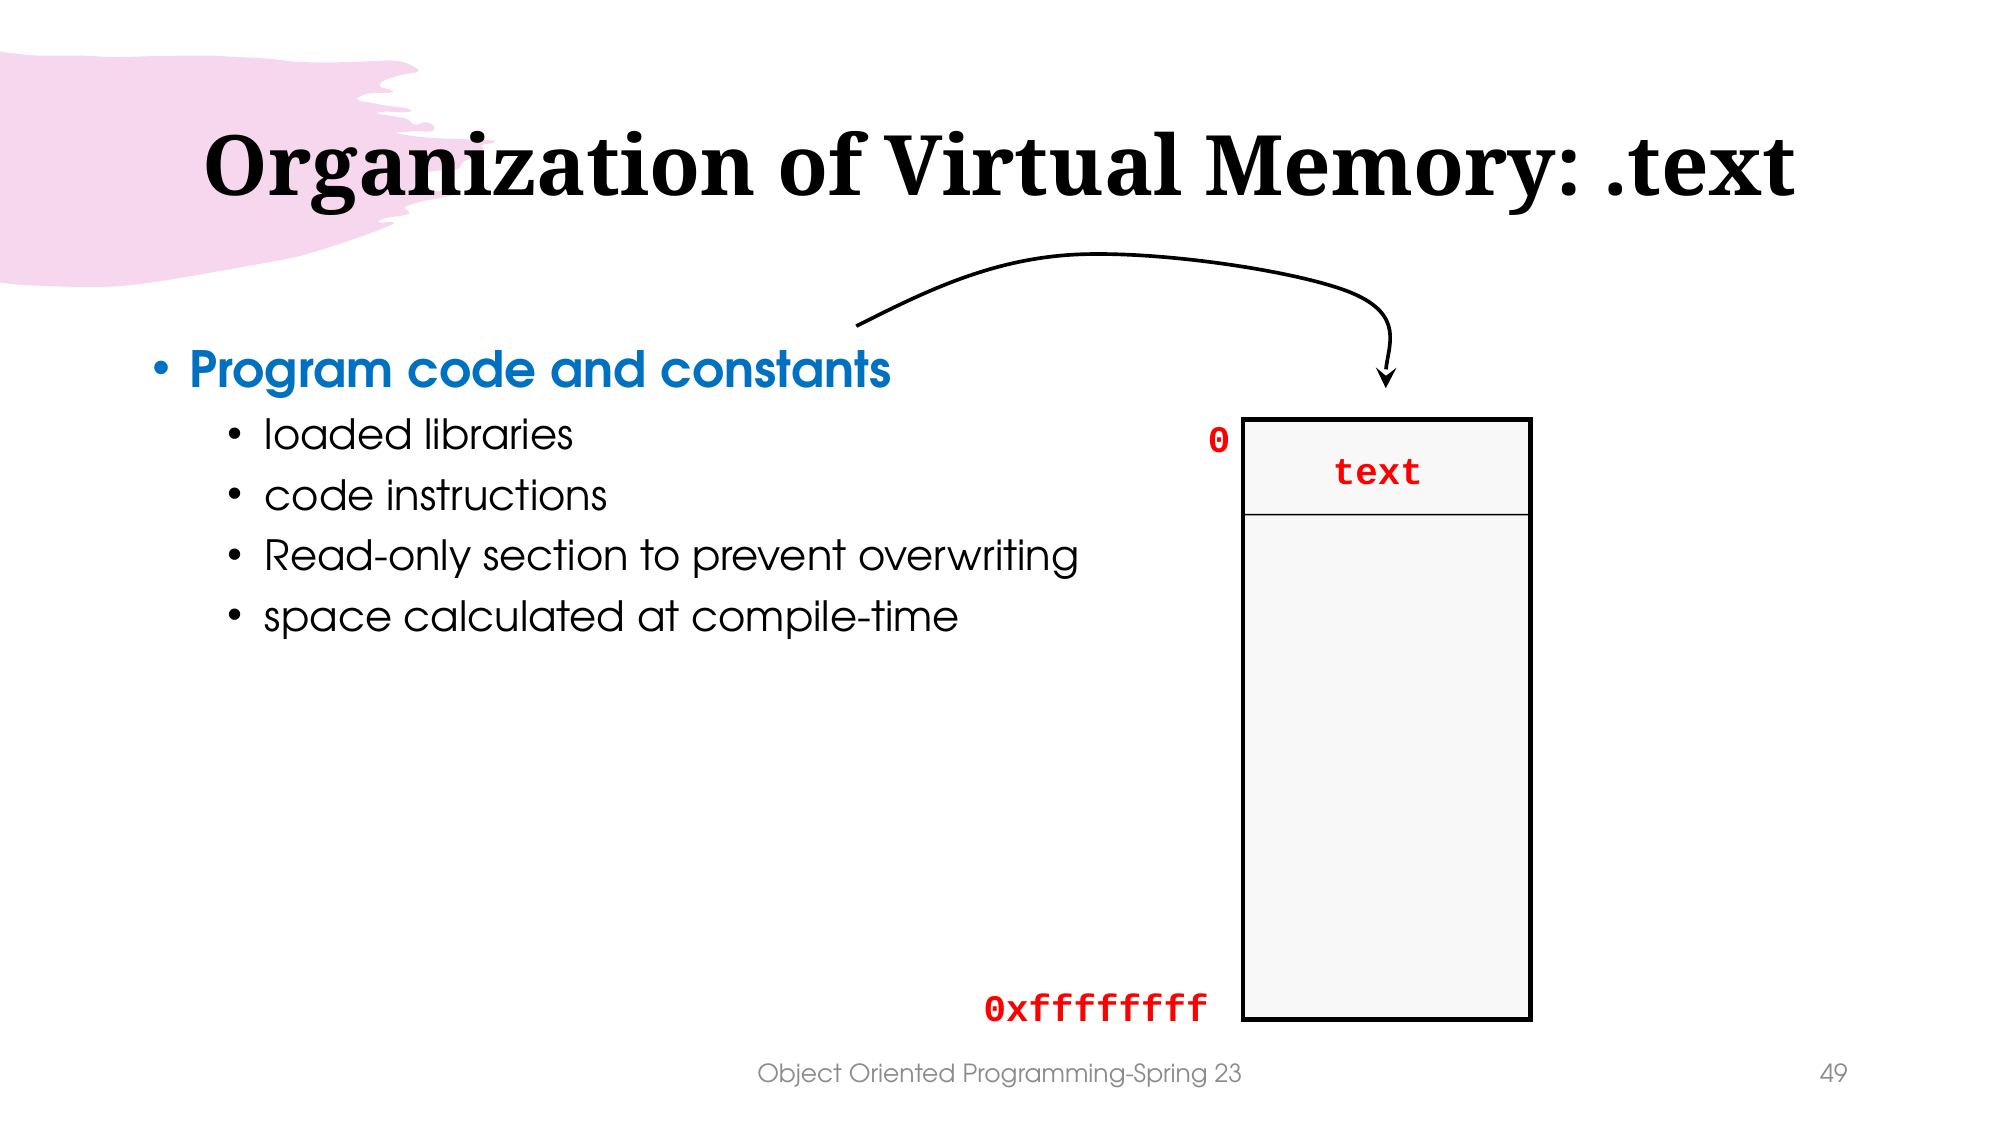

# Organization of Virtual Memory: .text

0

0xffffffff
text

Program code and constants
loaded libraries
code instructions
Read-only section to prevent overwriting
space calculated at compile-time

Object Oriented Programming-Spring 23
49